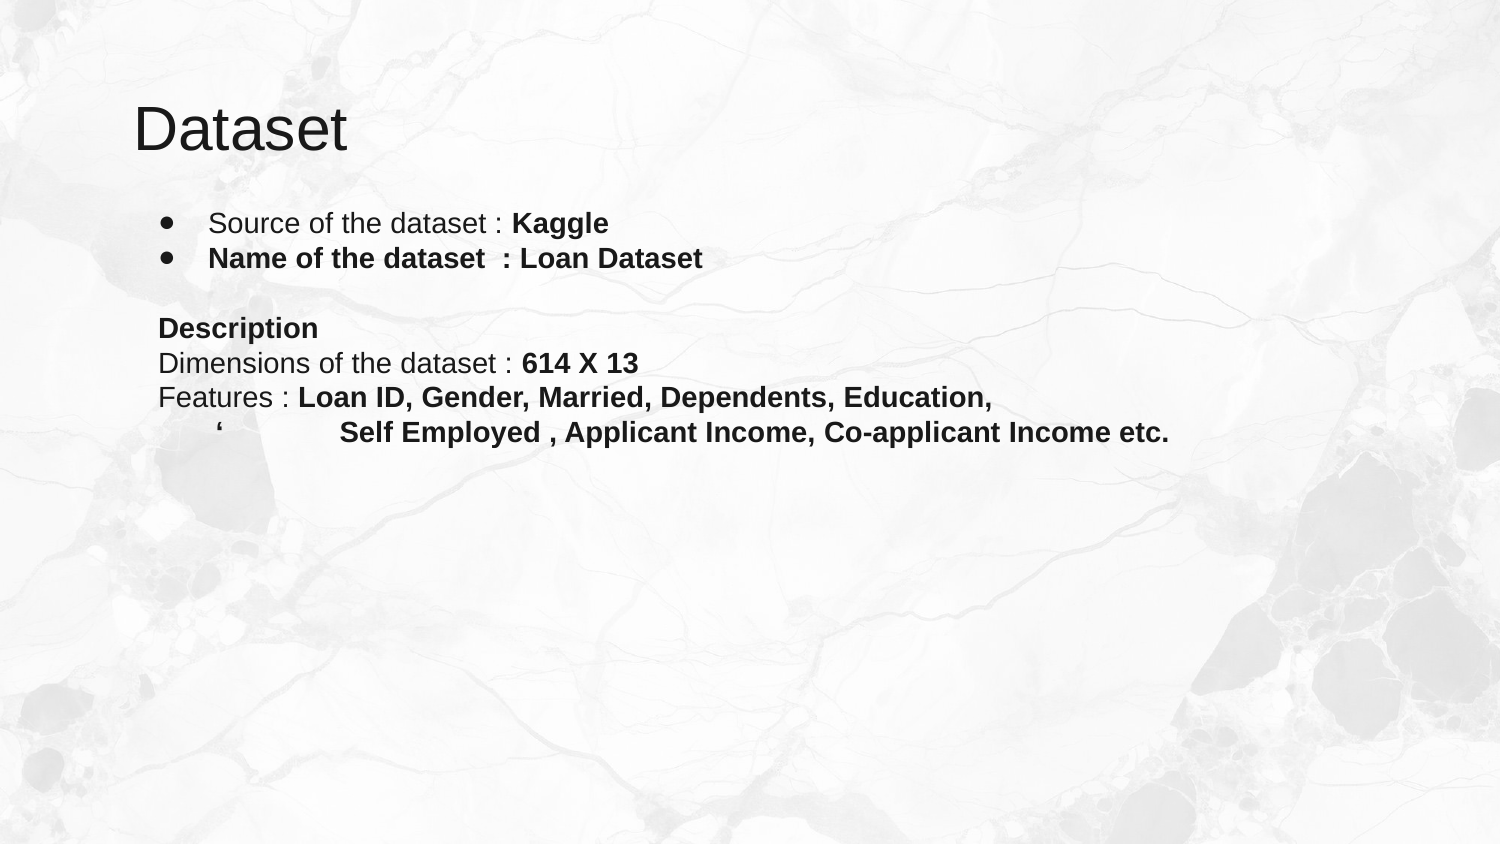

# Dataset
Source of the dataset : Kaggle
Name of the dataset  : Loan Dataset

Description
Dimensions of the dataset : 614 X 13
Features : Loan ID, Gender, Married, Dependents, Education,
       ‘              Self Employed , Applicant Income, Co-applicant Income etc.